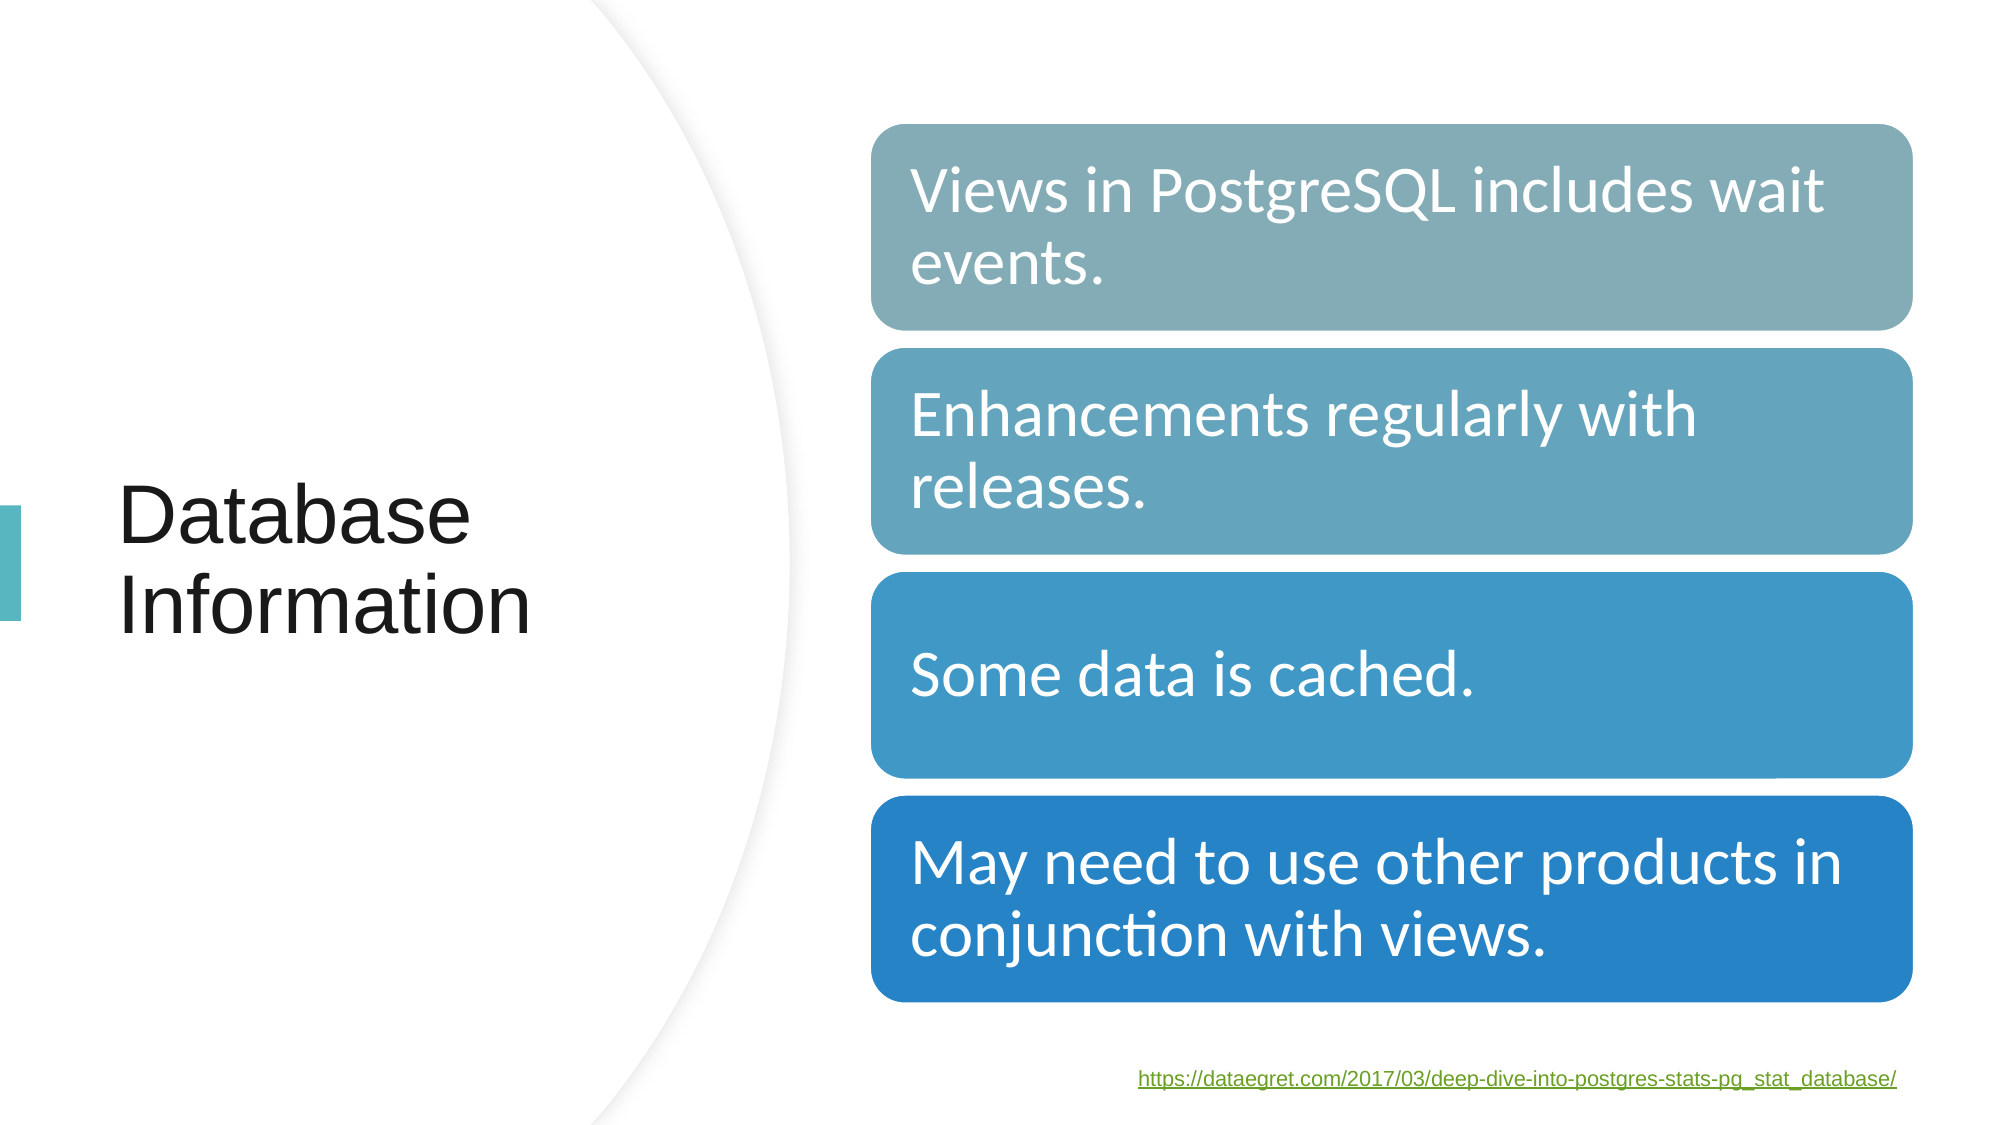

Views in PostgreSQL includes wait events.
Enhancements regularly with releases.
Some data is cached.
May need to use other products in conjunction with views.
# Database Information

https://dataegret.com/2017/03/deep-dive-into-postgres-stats-pg_stat_database/